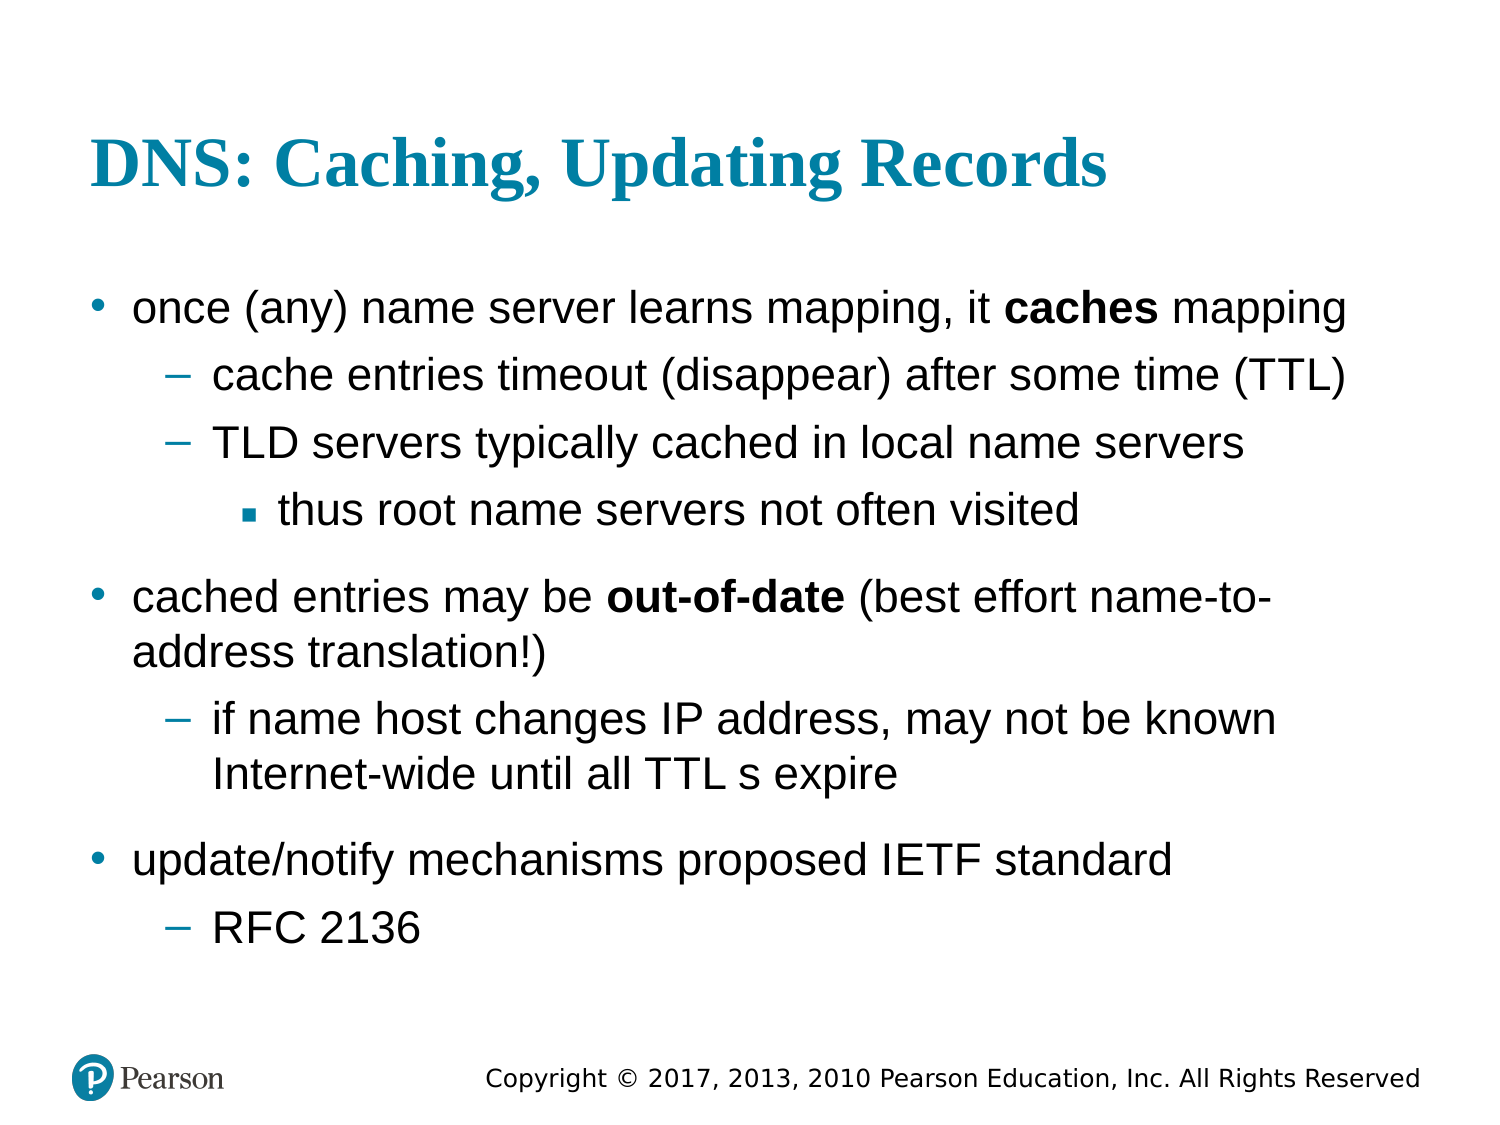

# D N S: Caching, Updating Records
once (any) name server learns mapping, it caches mapping
cache entries timeout (disappear) after some time (T T L)
T L D servers typically cached in local name servers
thus root name servers not often visited
cached entries may be out-of-date (best effort name-to-address translation!)
if name host changes I P address, may not be known Internet-wide until all T T L s expire
update/notify mechanisms proposed I E T F standard
R F C 2136